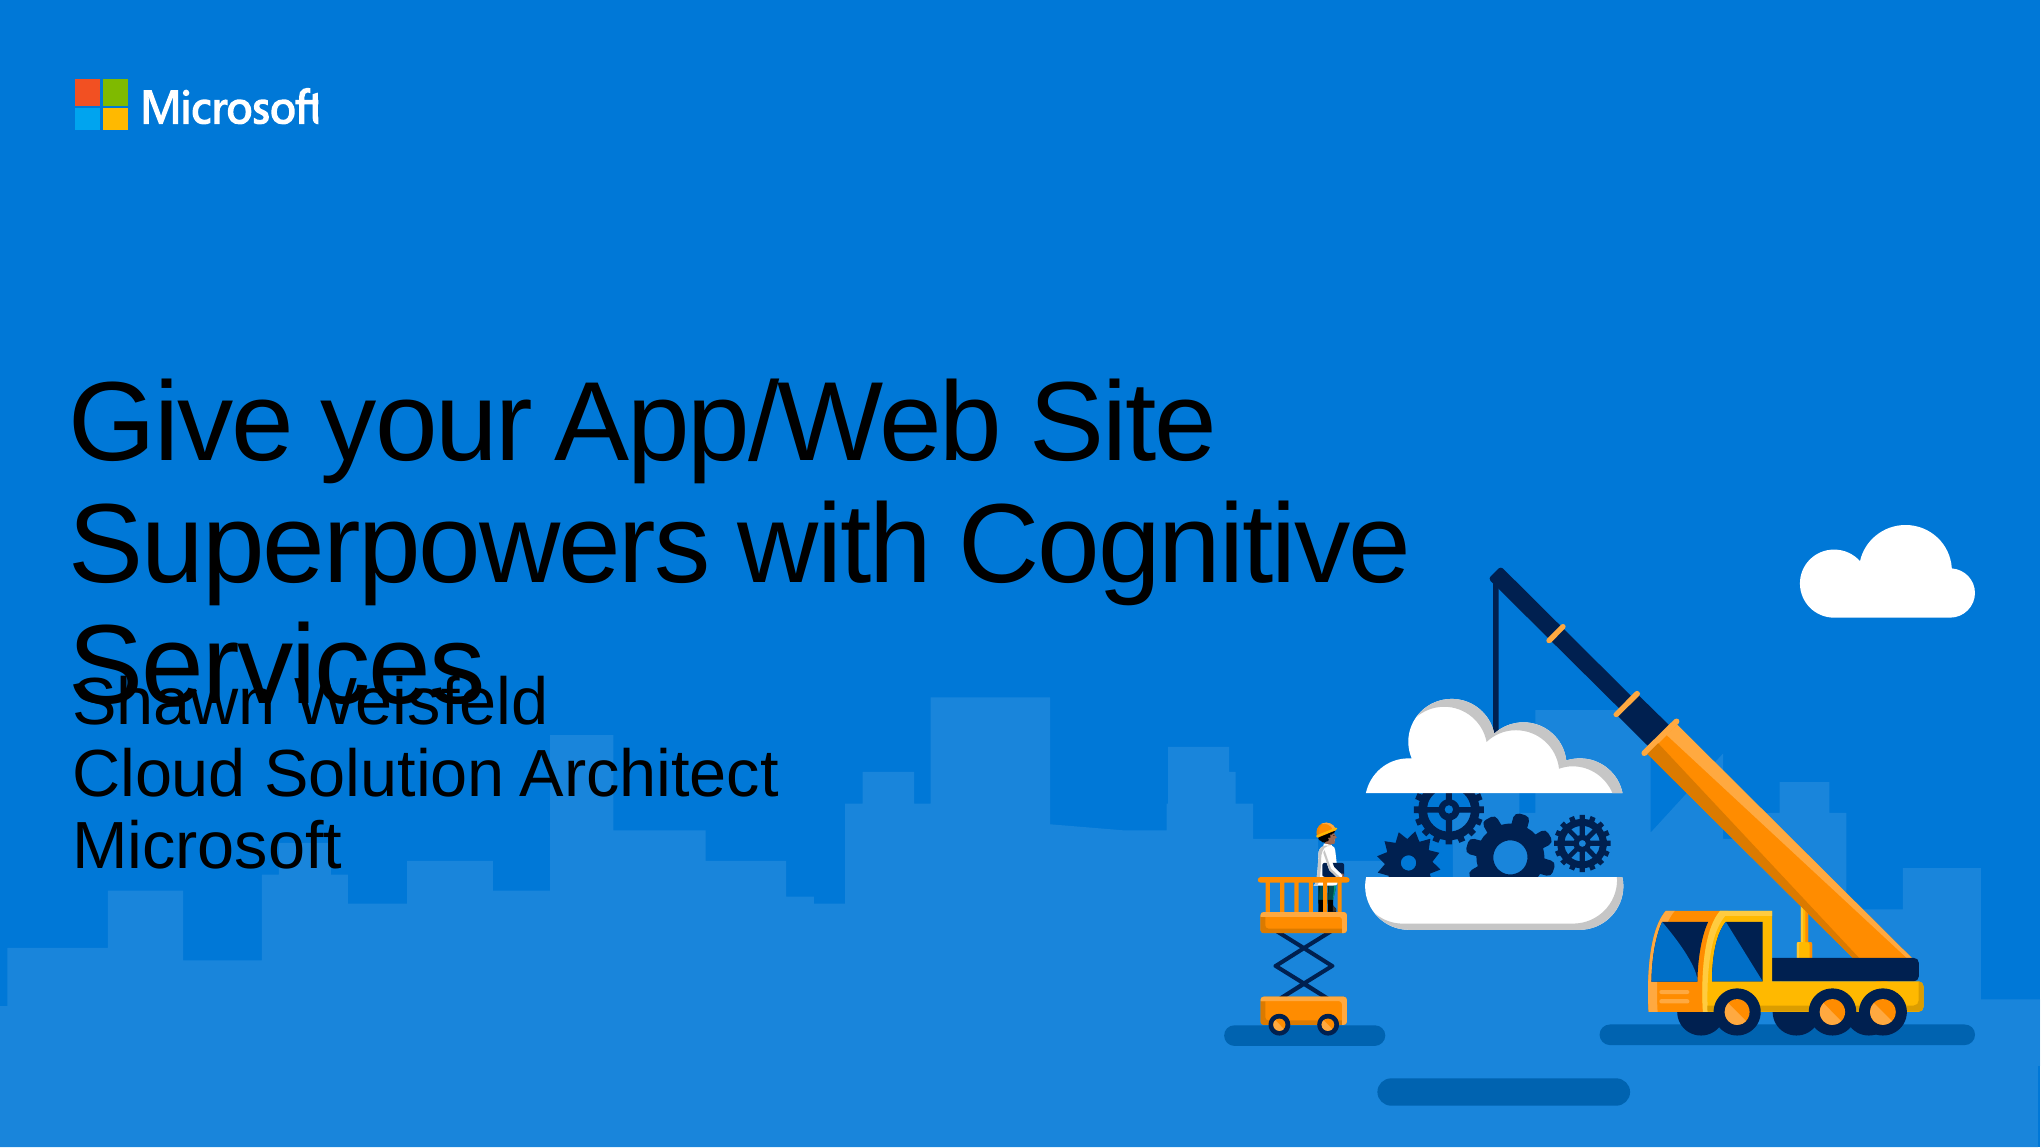

# Give your App/Web Site Superpowers with Cognitive Services
Shawn Weisfeld
Cloud Solution Architect
Microsoft